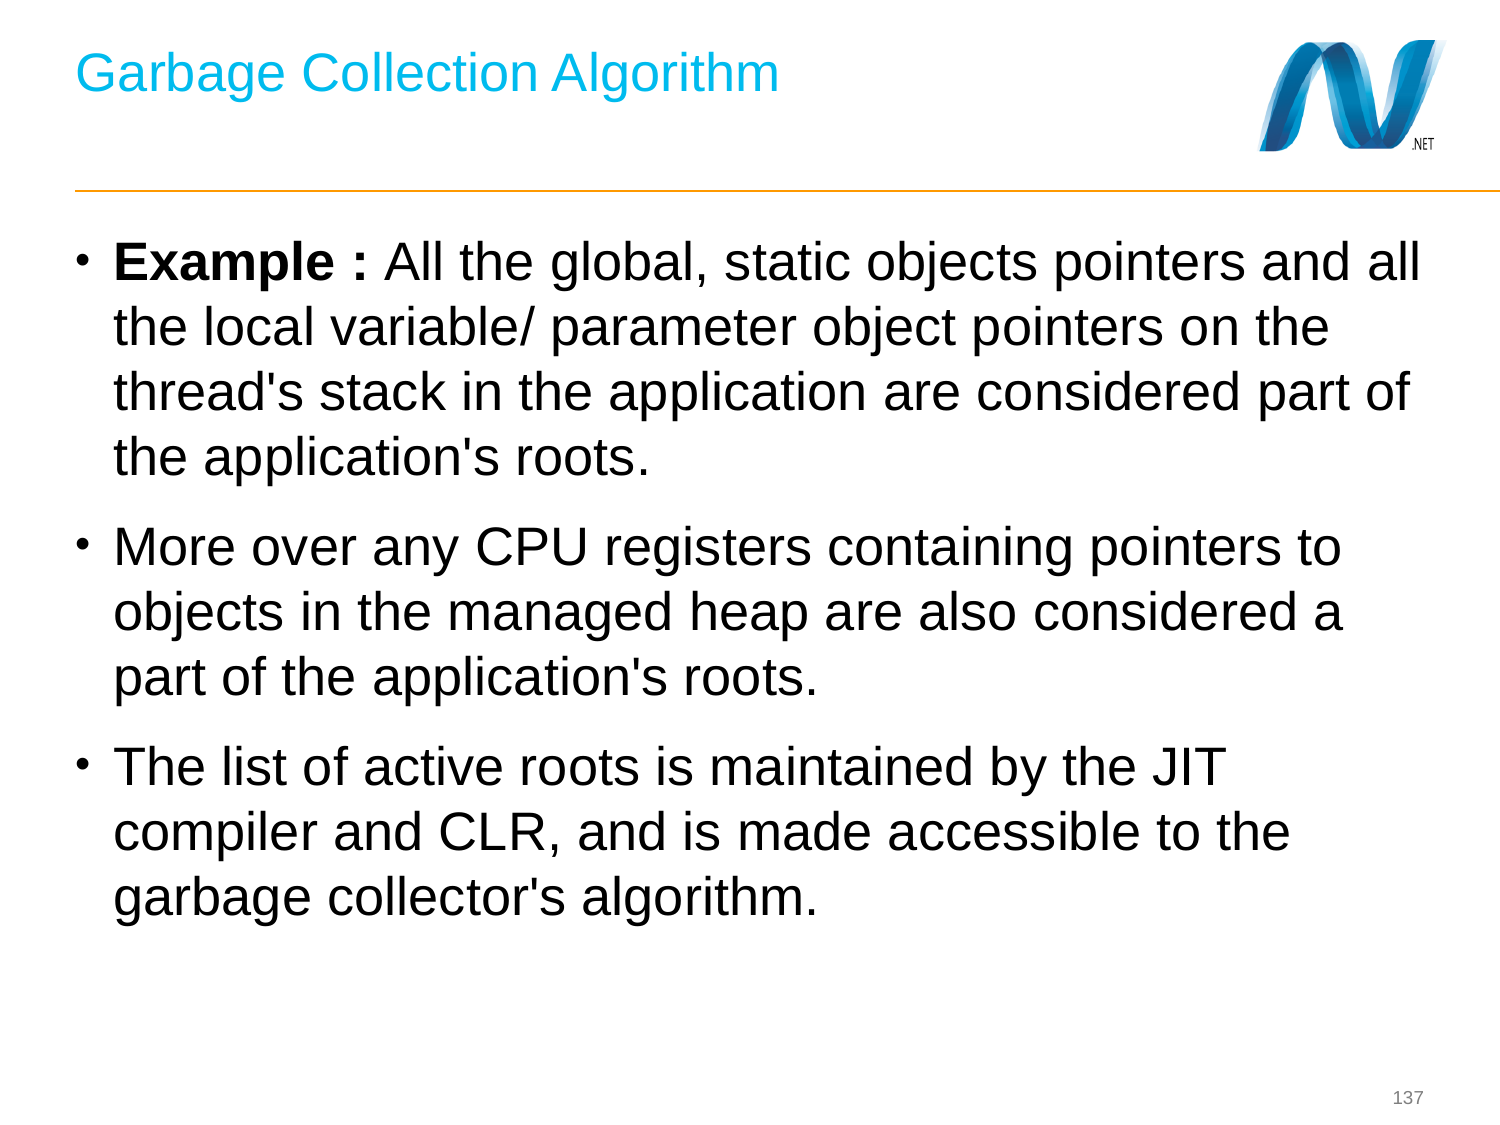

# Garbage Collection Algorithm
Example : All the global, static objects pointers and all the local variable/ parameter object pointers on the thread's stack in the application are considered part of the application's roots.
More over any CPU registers containing pointers to objects in the managed heap are also considered a part of the application's roots.
The list of active roots is maintained by the JIT compiler and CLR, and is made accessible to the garbage collector's algorithm.